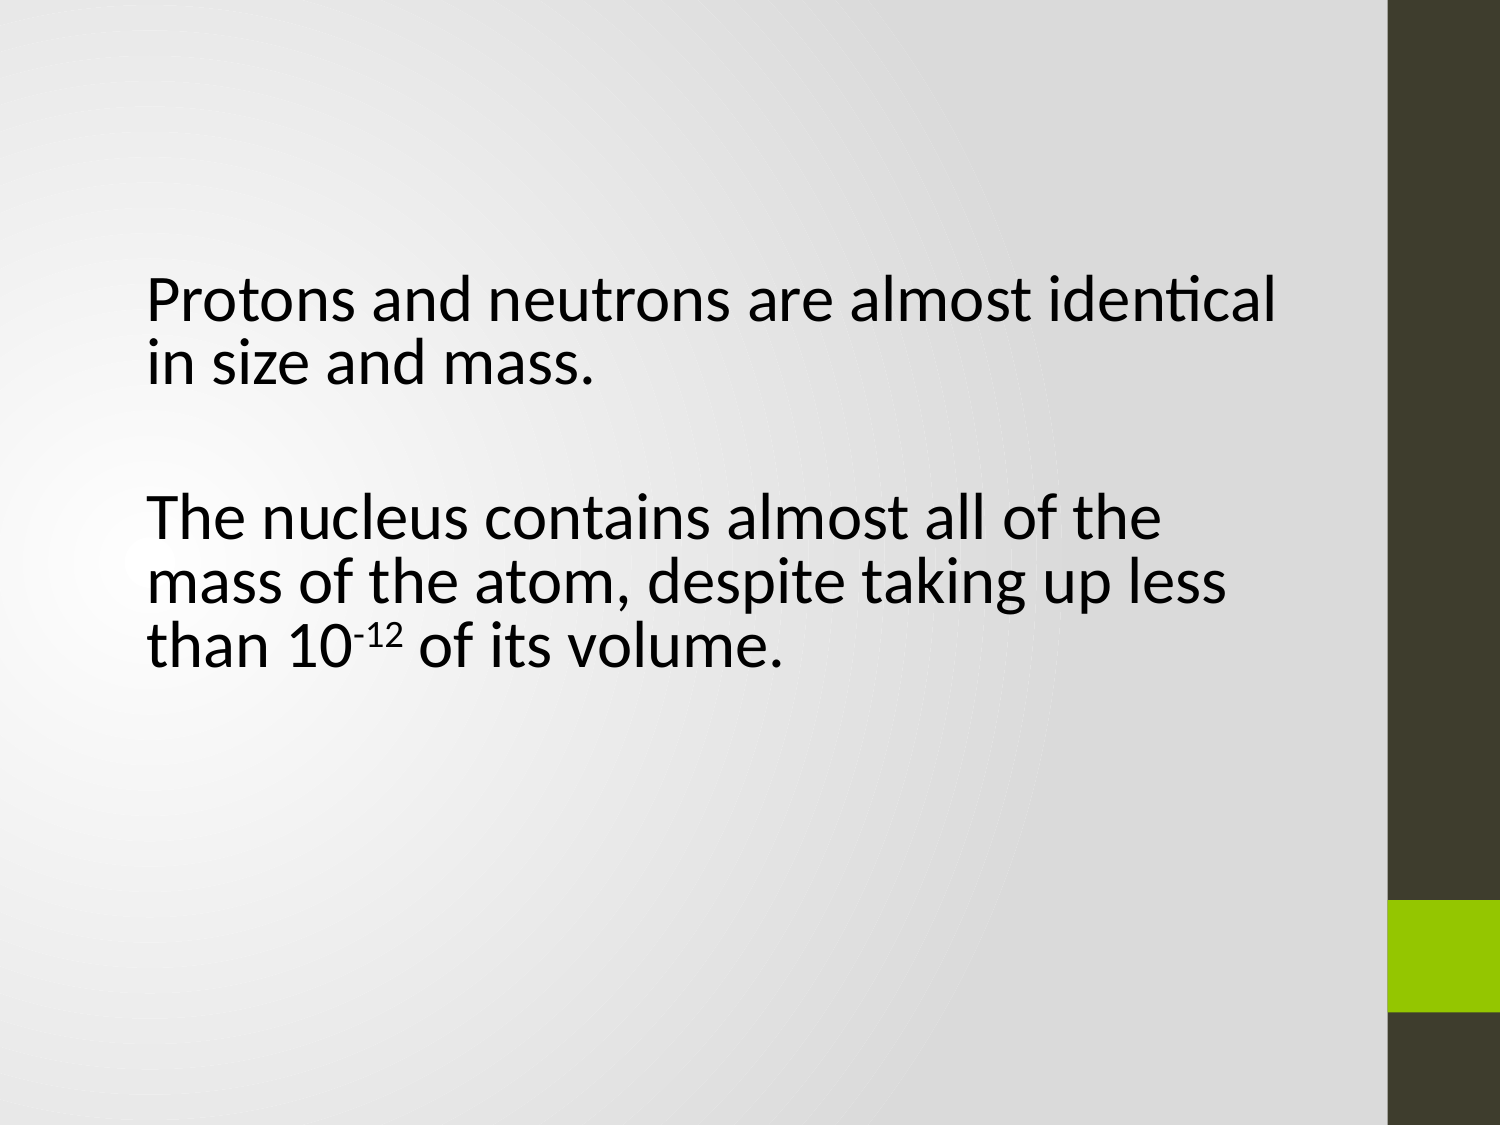

#
	Protons and neutrons are almost identical in size and mass.

	The nucleus contains almost all of the mass of the atom, despite taking up less than 10-12 of its volume.